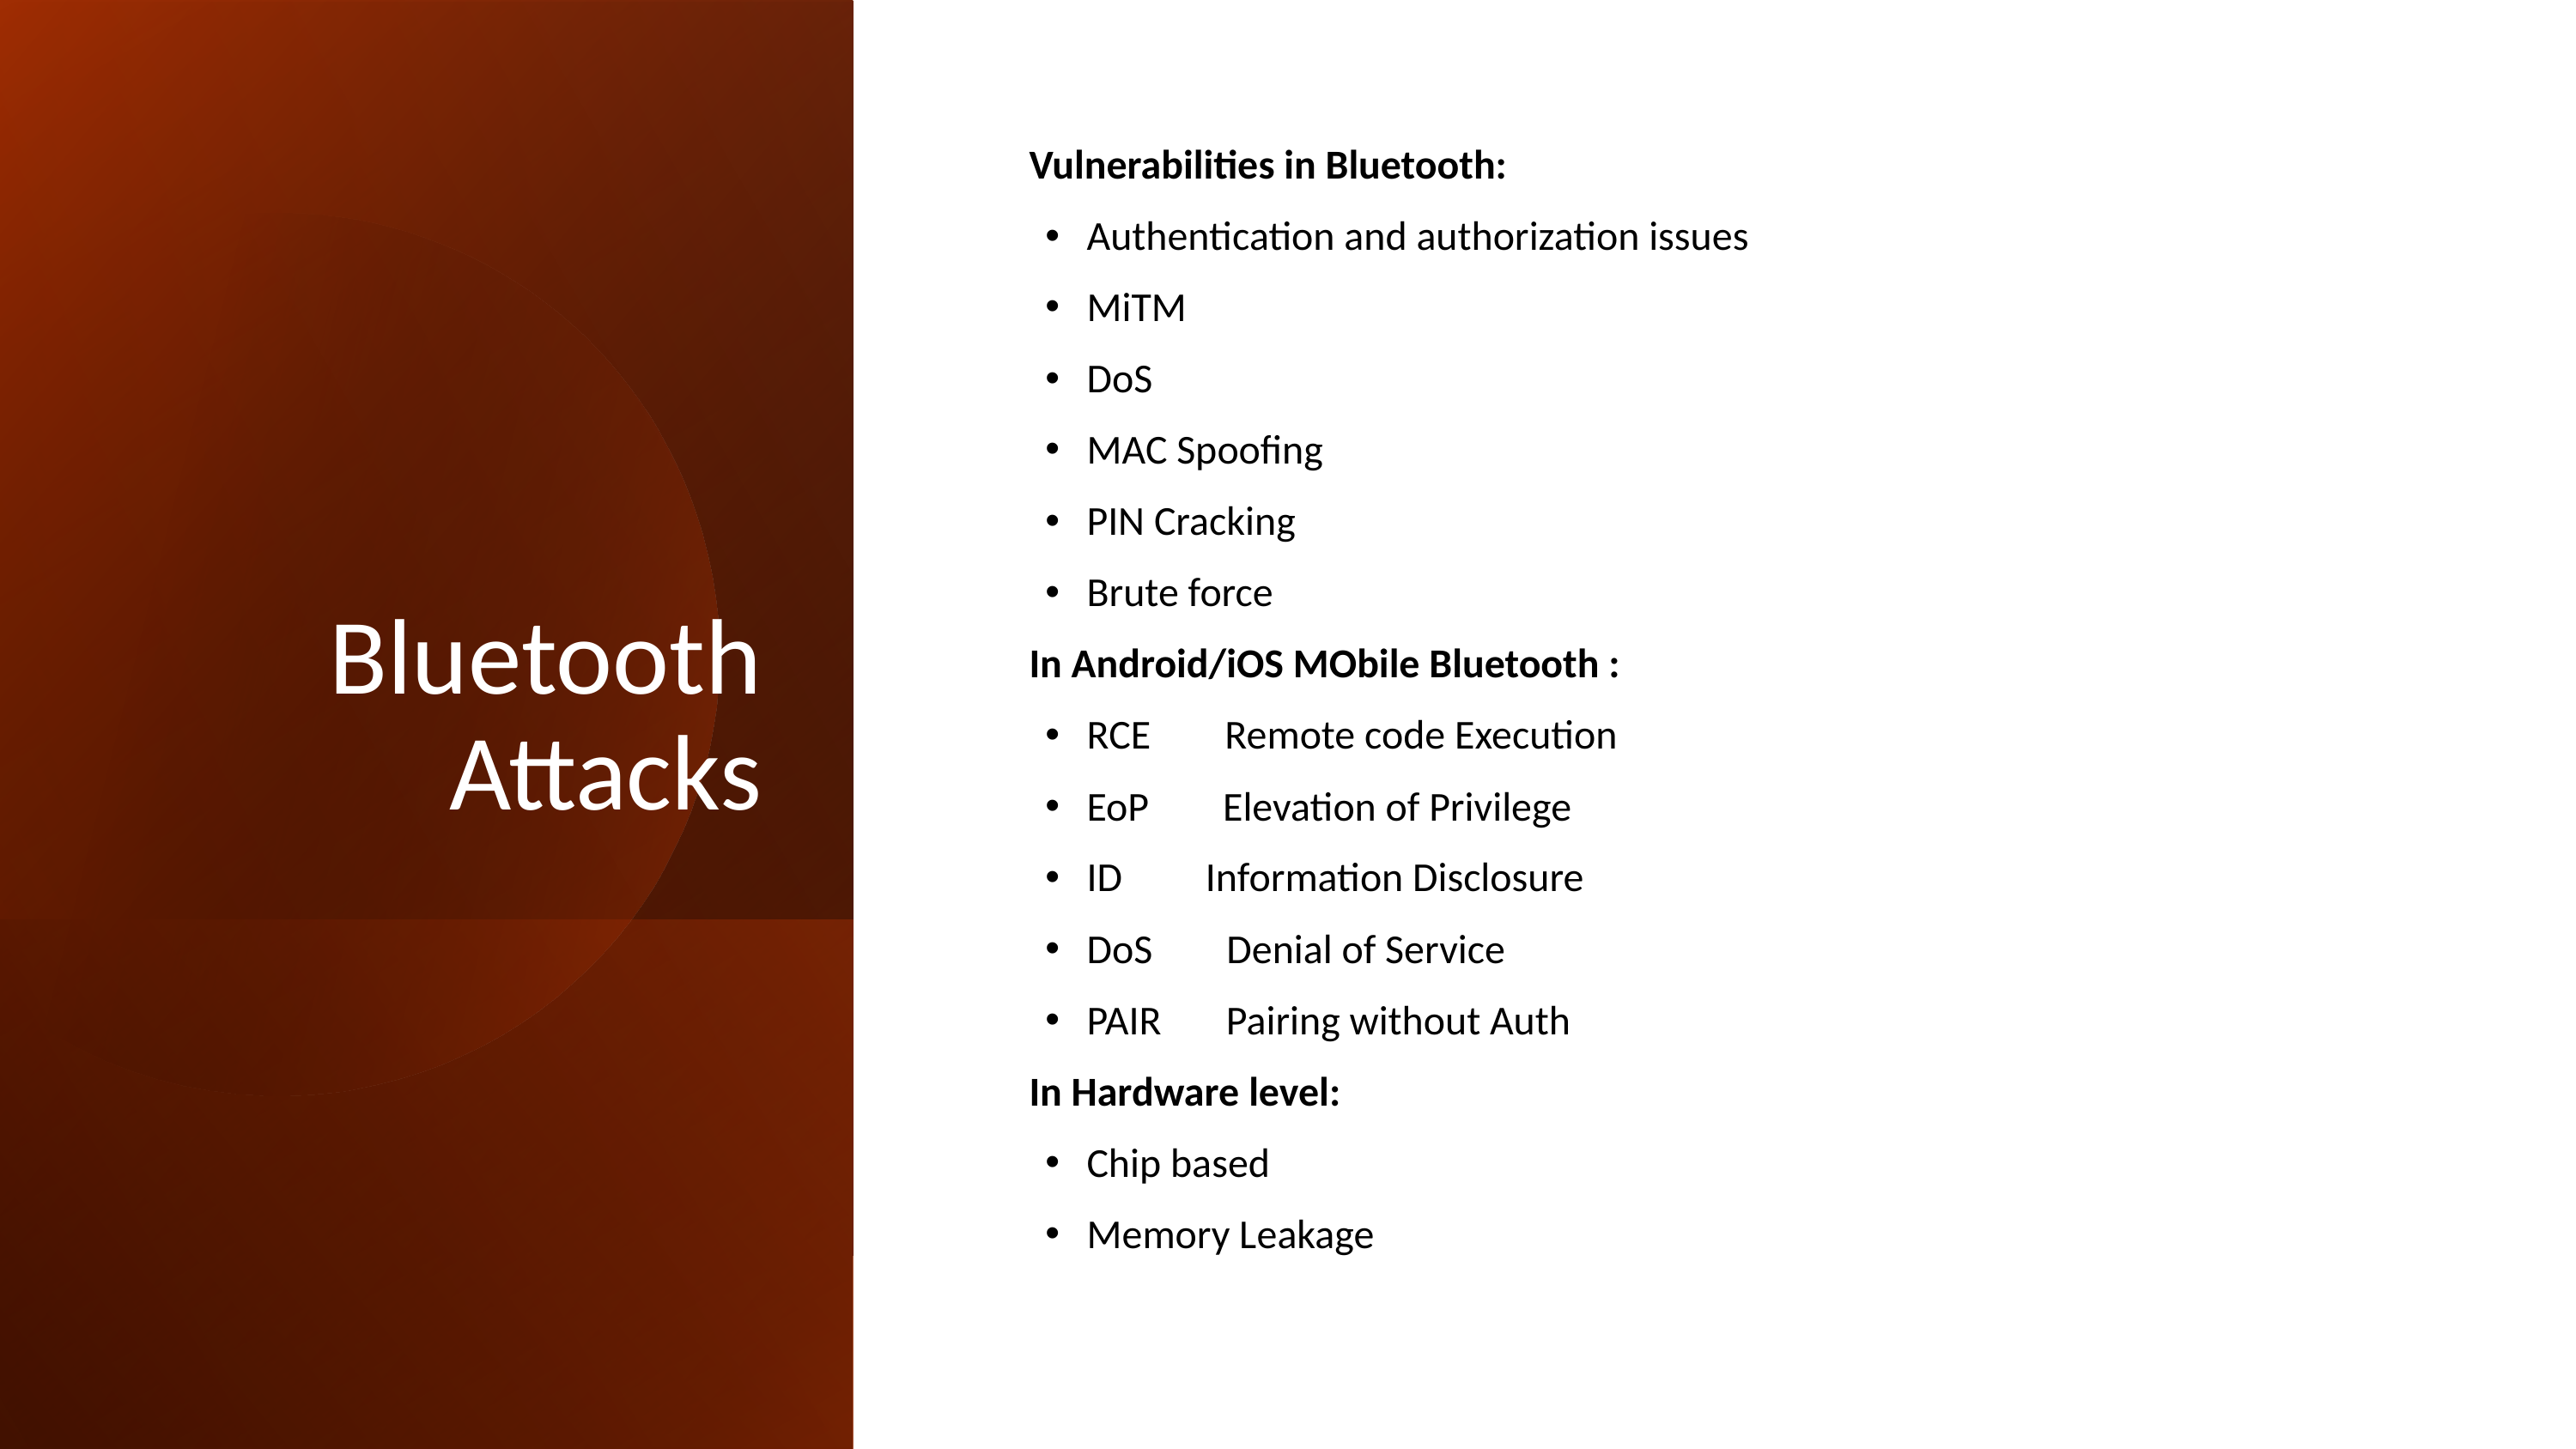

# Bluetooth Attacks
Vulnerabilities in Bluetooth:
 Authentication and authorization issues
 MiTM
 DoS
 MAC Spoofing
 PIN Cracking
 Brute force
In Android/iOS MObile Bluetooth :
 RCE        Remote code Execution
 EoP        Elevation of Privilege
 ID         Information Disclosure
 DoS        Denial of Service
 PAIR       Pairing without Auth
In Hardware level:
 Chip based
 Memory Leakage